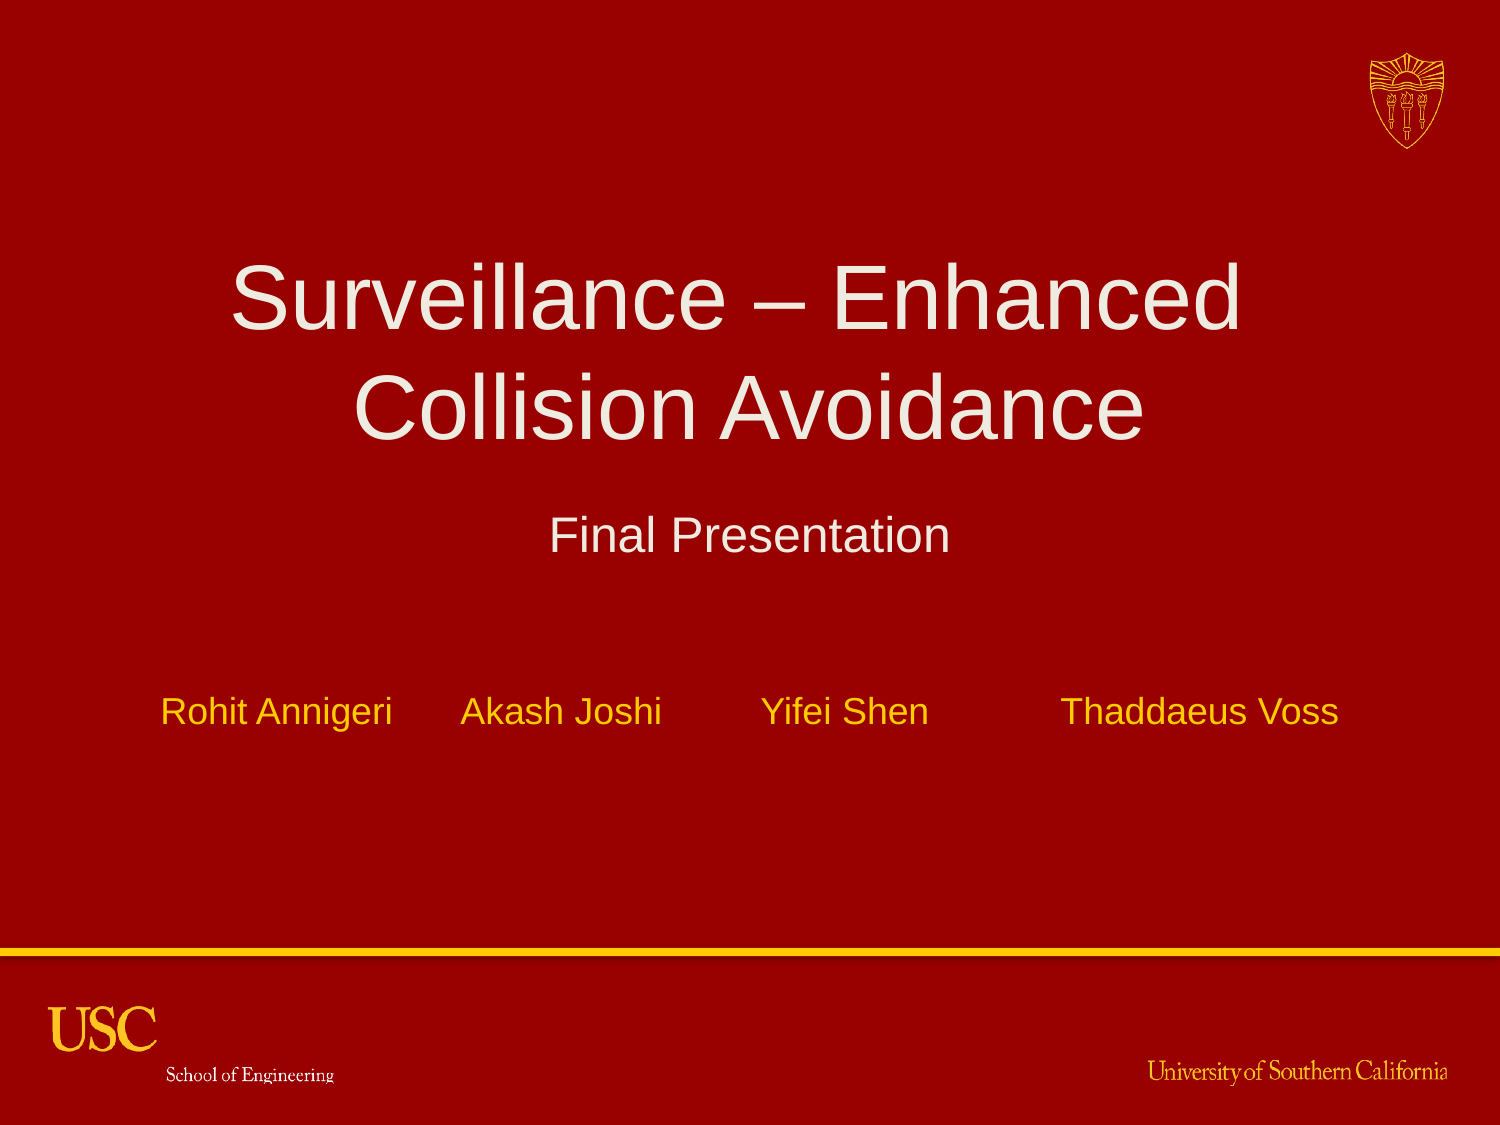

Surveillance – Enhanced
Collision Avoidance

Final Presentation
Rohit Annigeri	Akash Joshi	Yifei Shen	Thaddaeus Voss